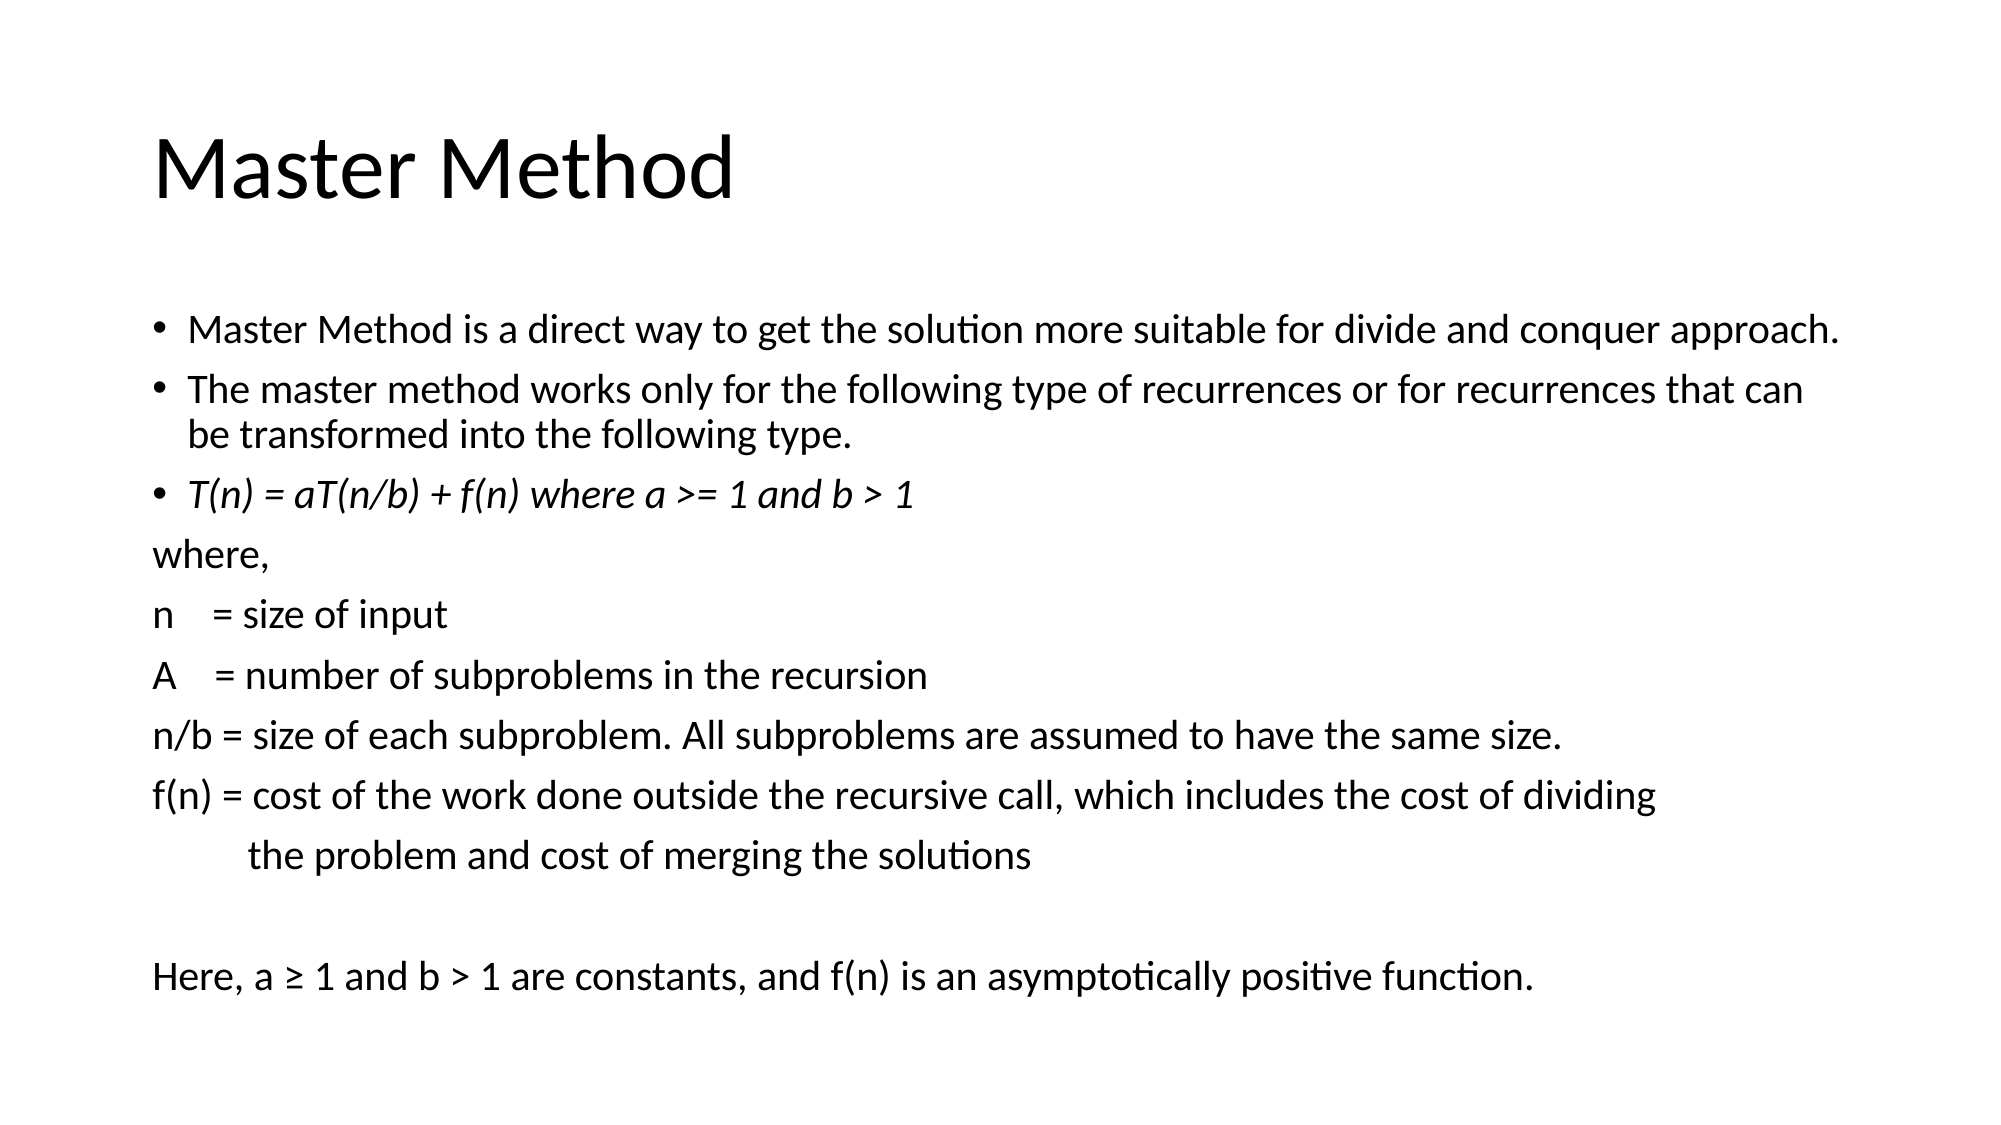

# Master Method
Master Method is a direct way to get the solution more suitable for divide and conquer approach.
The master method works only for the following type of recurrences or for recurrences that can be transformed into the following type.
T(n) = aT(n/b) + f(n) where a >= 1 and b > 1
where,
n    = size of input
A    = number of subproblems in the recursion
n/b = size of each subproblem. All subproblems are assumed to have the same size.
f(n) = cost of the work done outside the recursive call, which includes the cost of dividing
          the problem and cost of merging the solutions

Here, a ≥ 1 and b > 1 are constants, and f(n) is an asymptotically positive function.